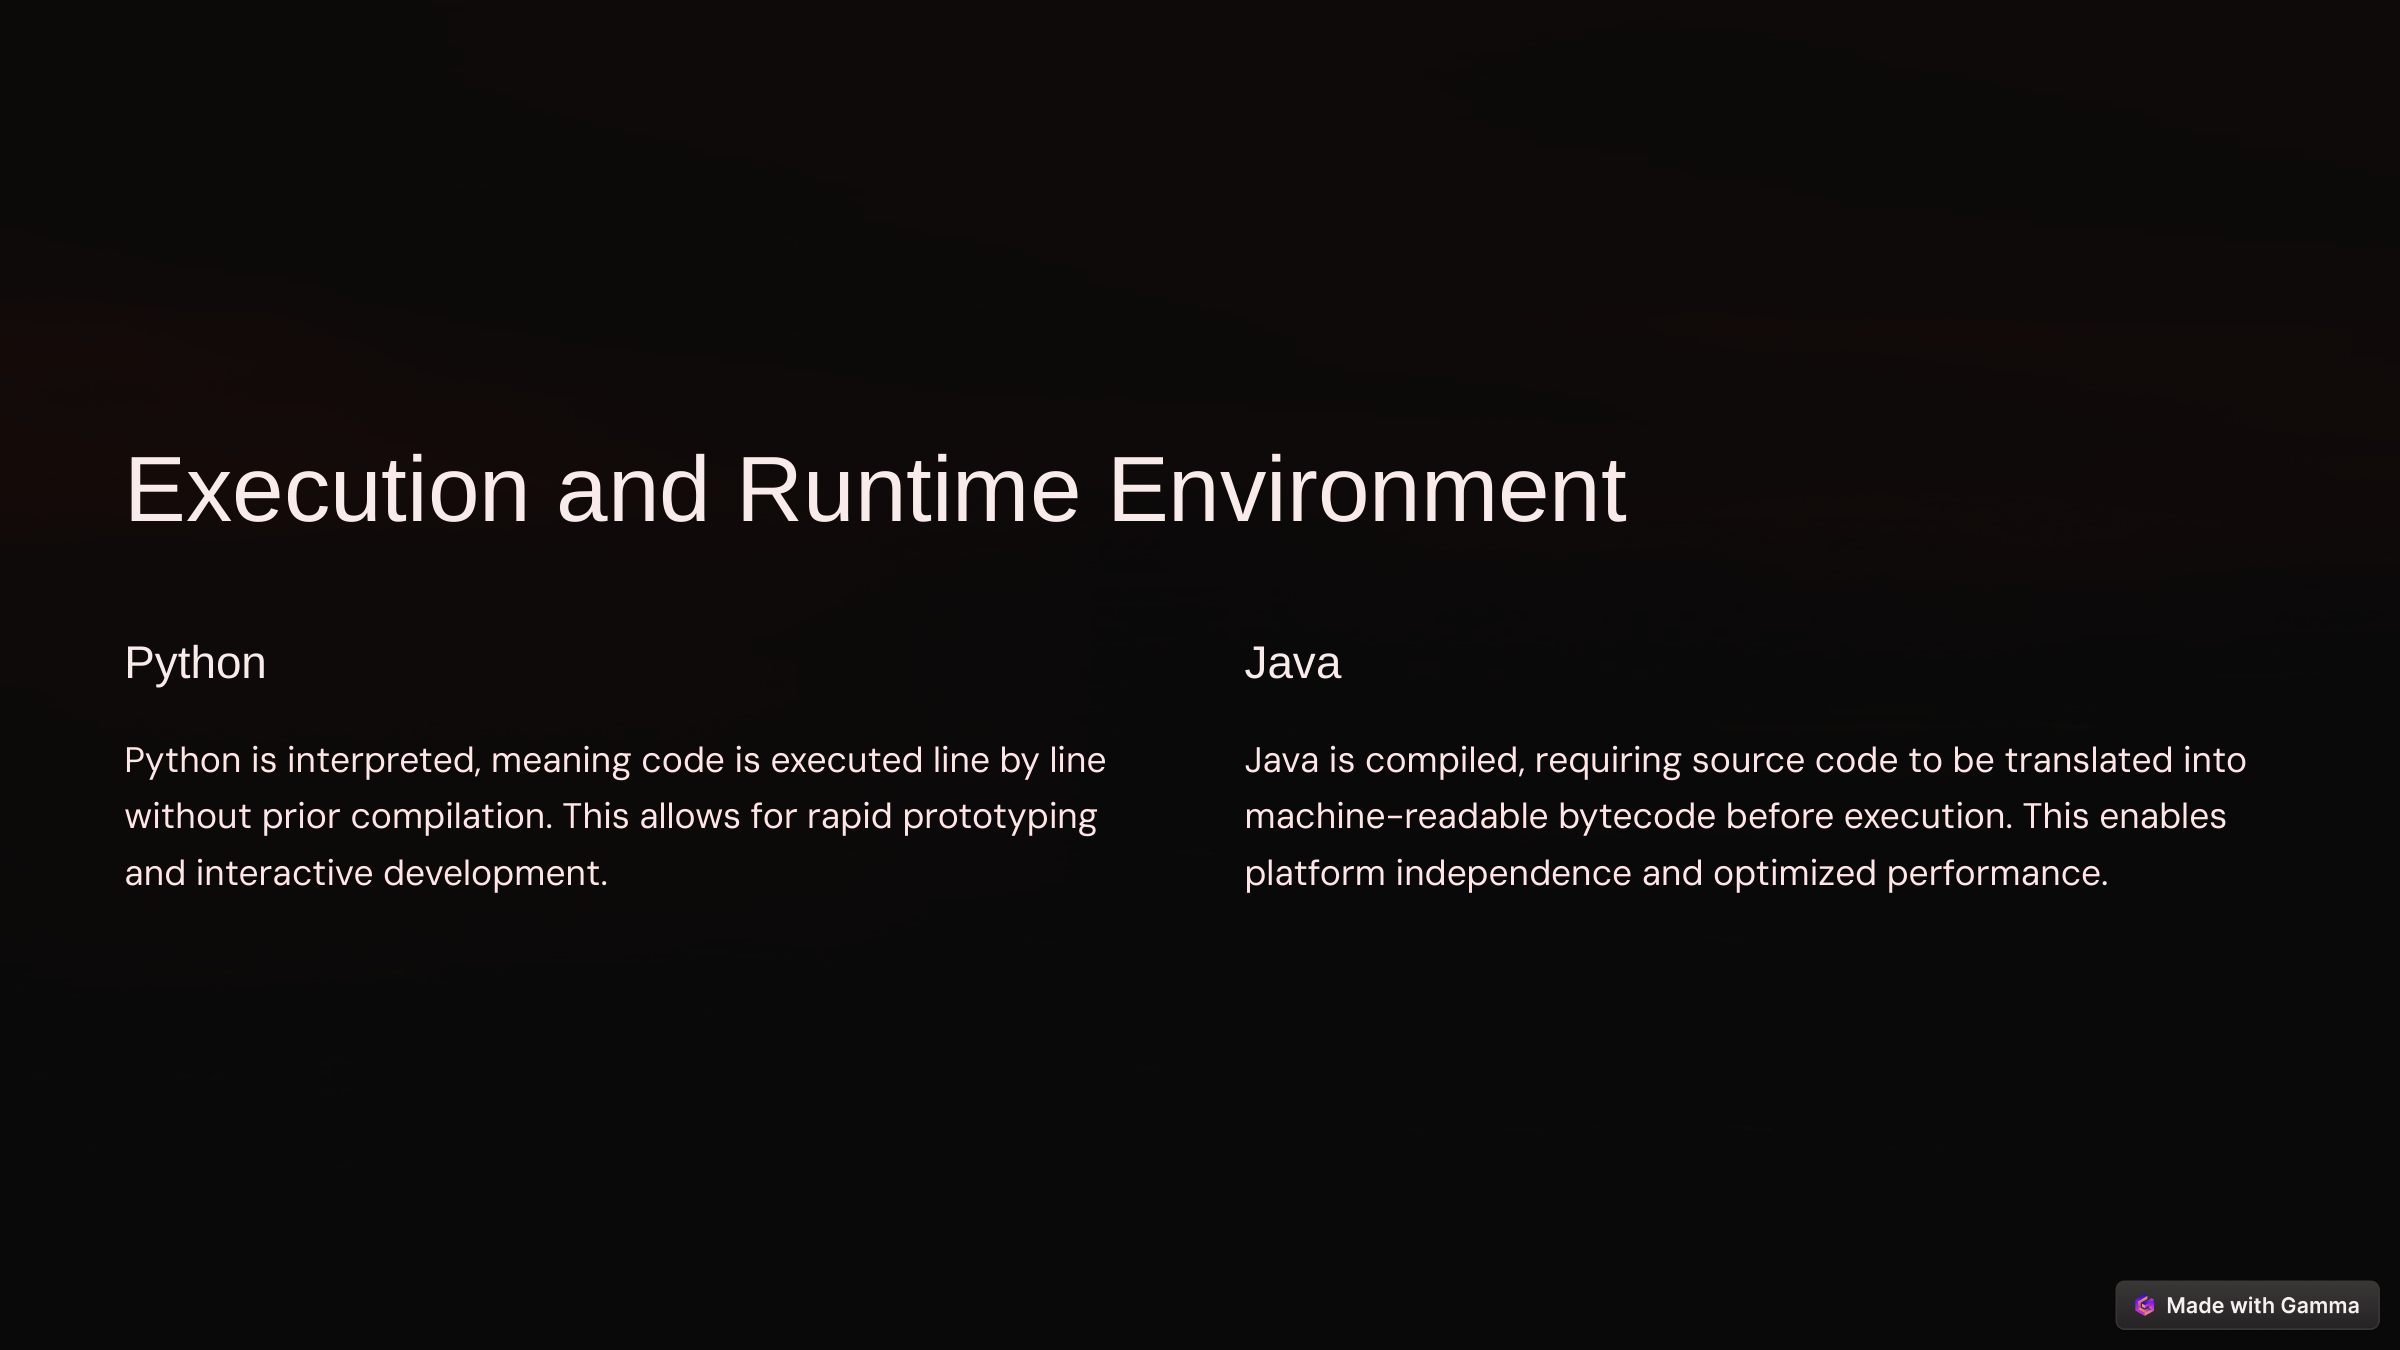

Execution and Runtime Environment
Python
Java
Python is interpreted, meaning code is executed line by line without prior compilation. This allows for rapid prototyping and interactive development.
Java is compiled, requiring source code to be translated into machine-readable bytecode before execution. This enables platform independence and optimized performance.